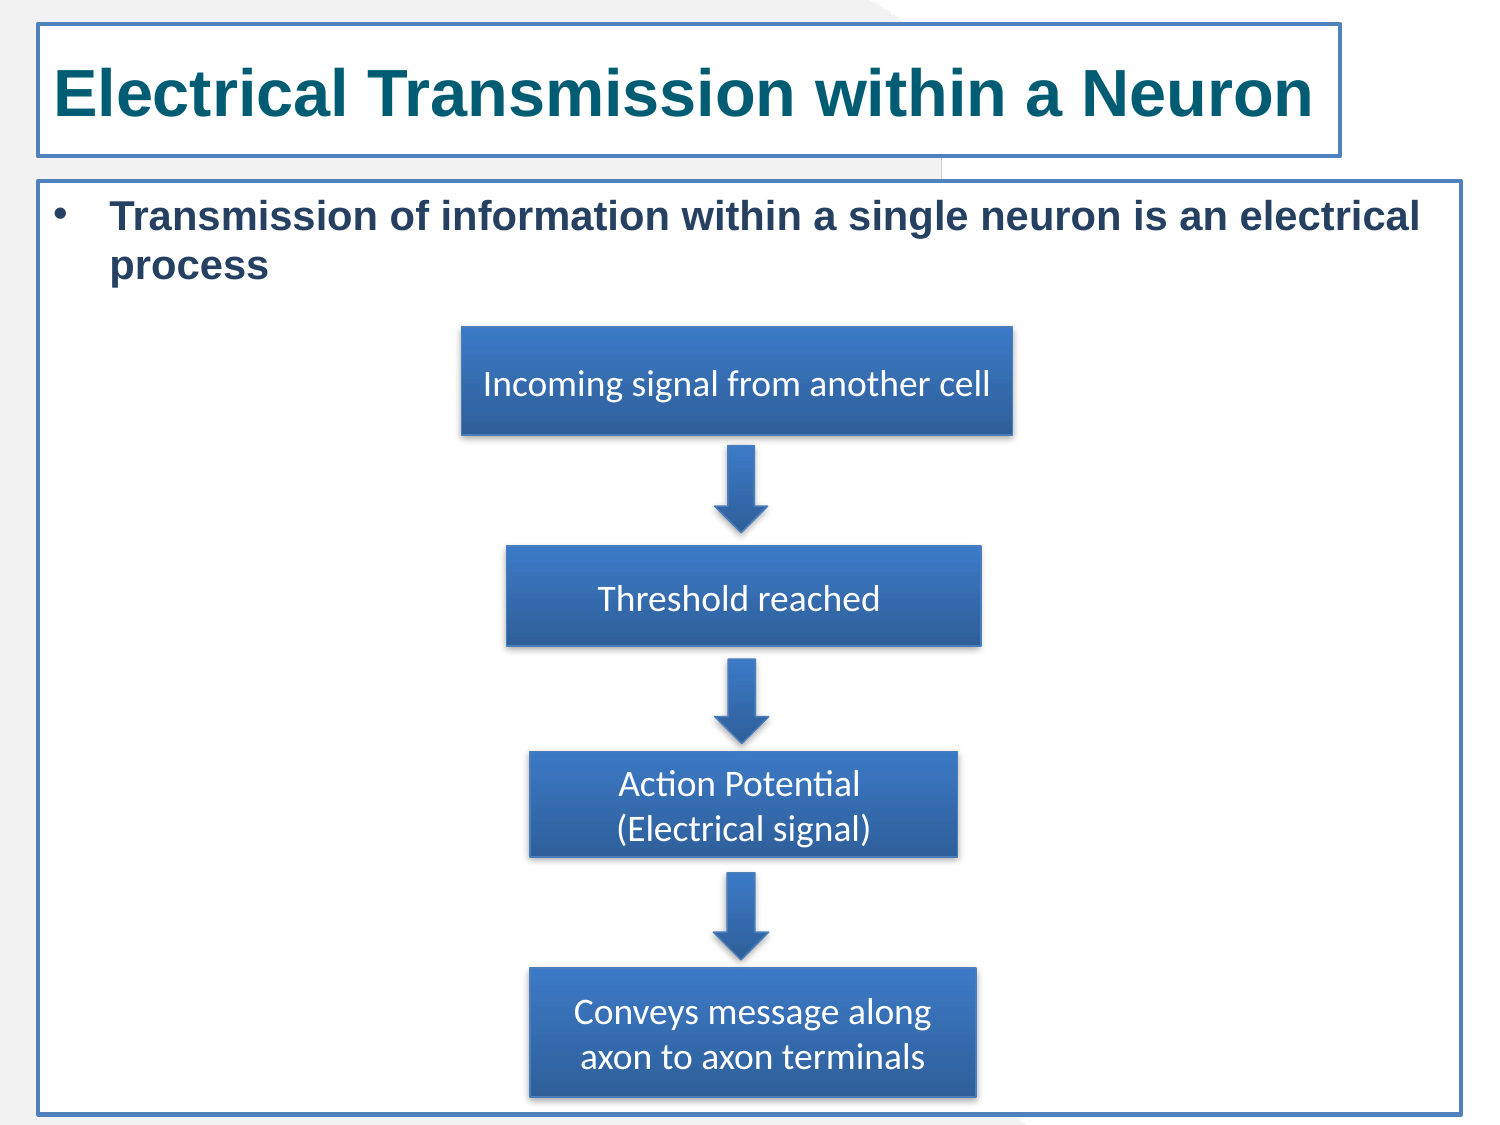

# Electrical Transmission within a Neuron
Transmission of information within a single neuron is an electrical process

Incoming signal from another cell

Threshold reached

Action Potential
(Electrical signal)

Conveys message along axon to axon terminals